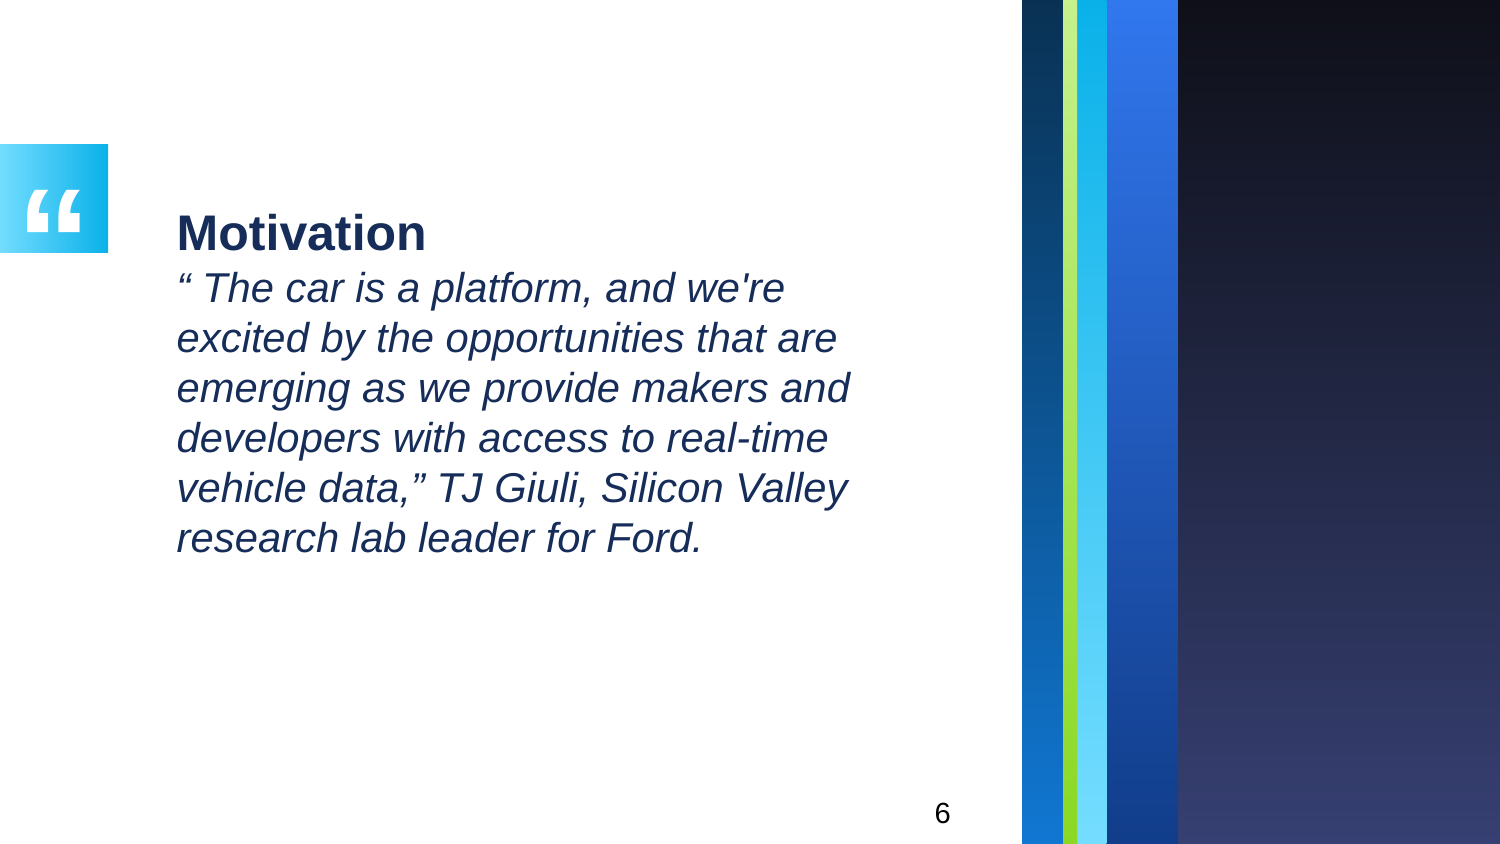

Motivation
“ The car is a platform, and we're excited by the opportunities that are emerging as we provide makers and developers with access to real-time vehicle data,” TJ Giuli, Silicon Valley research lab leader for Ford.
6